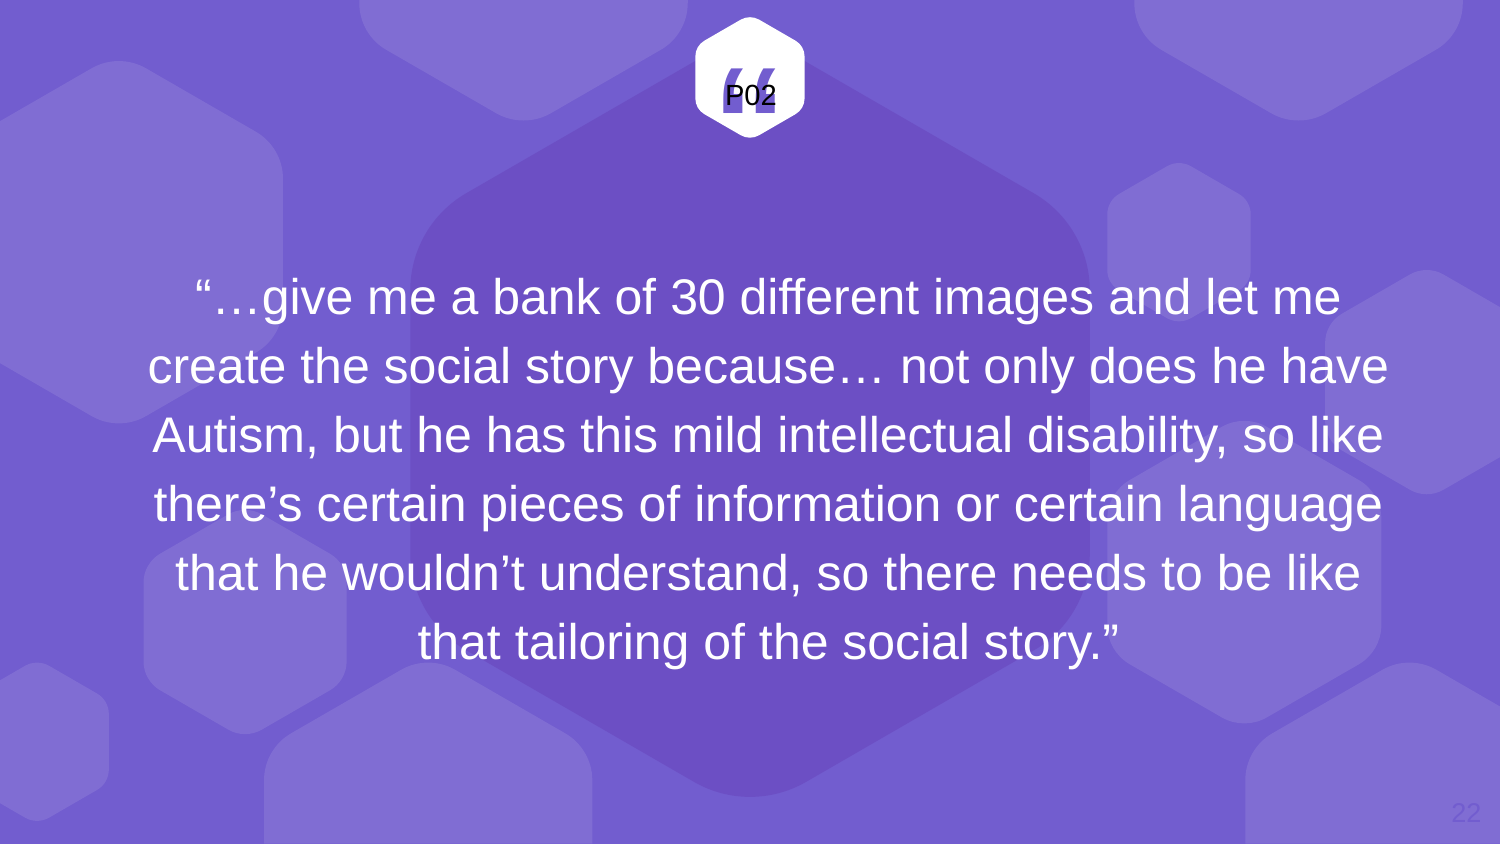

P02
“…give me a bank of 30 different images and let me create the social story because… not only does he have Autism, but he has this mild intellectual disability, so like there’s certain pieces of information or certain language that he wouldn’t understand, so there needs to be like that tailoring of the social story.”
22